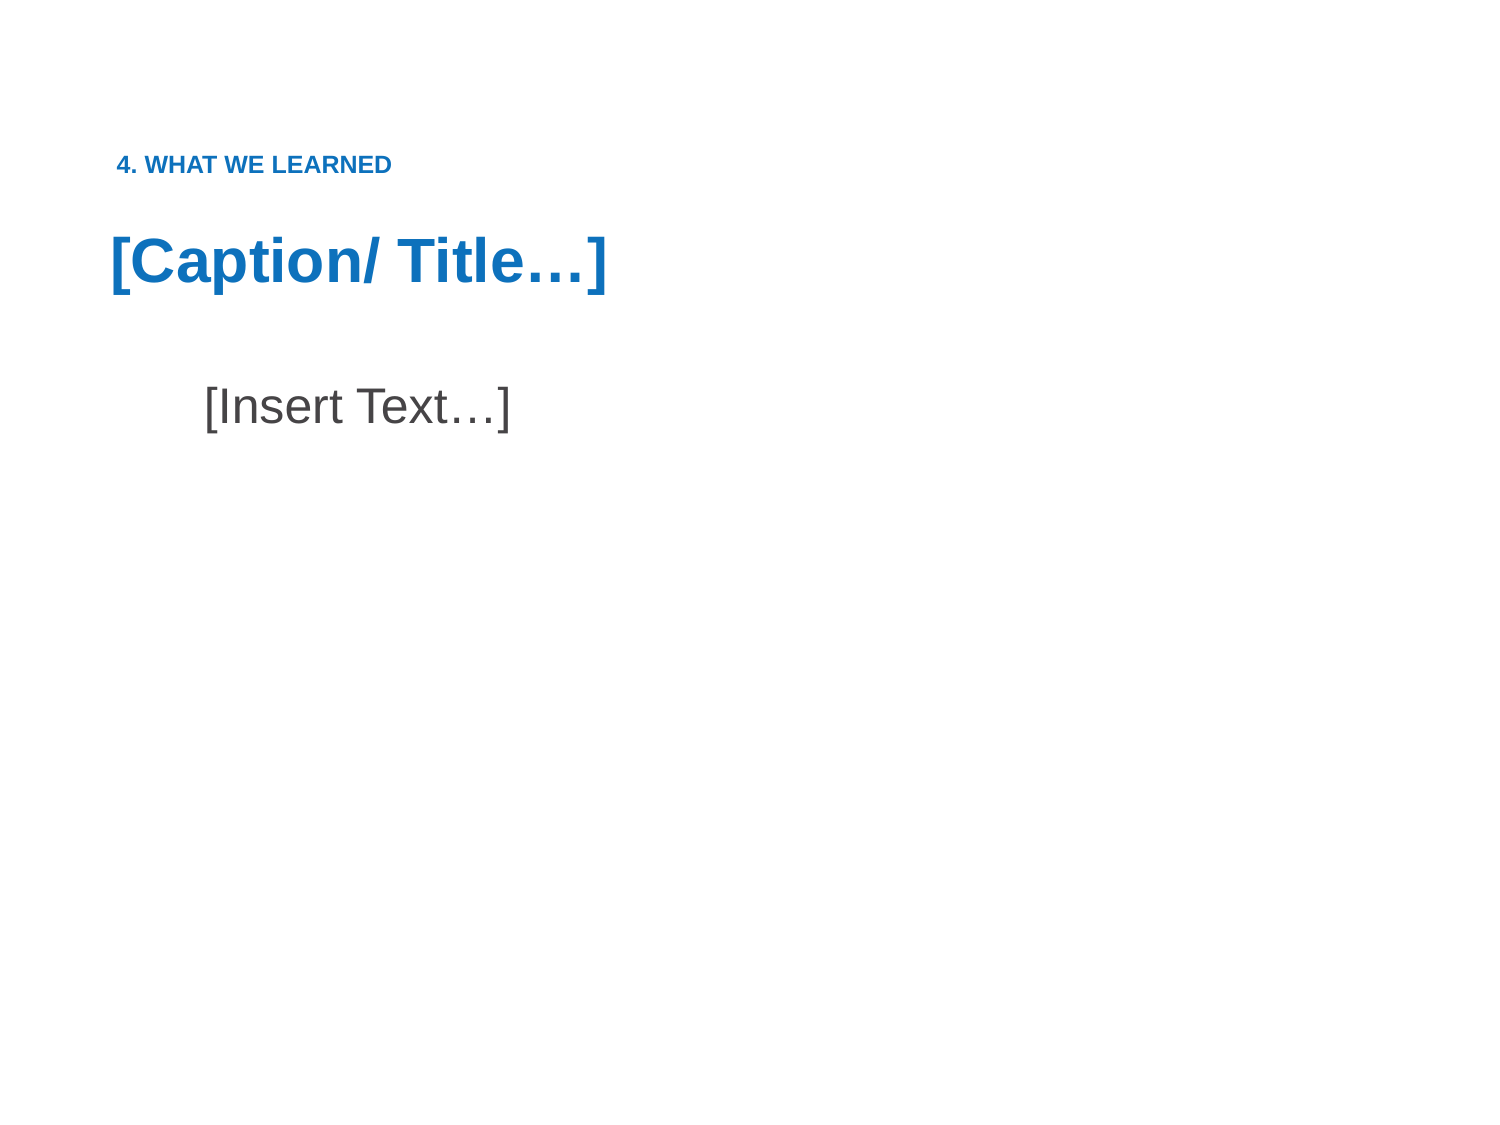

4. WHAT WE LEARNED
[Caption/ Title…]

[Insert Text…]